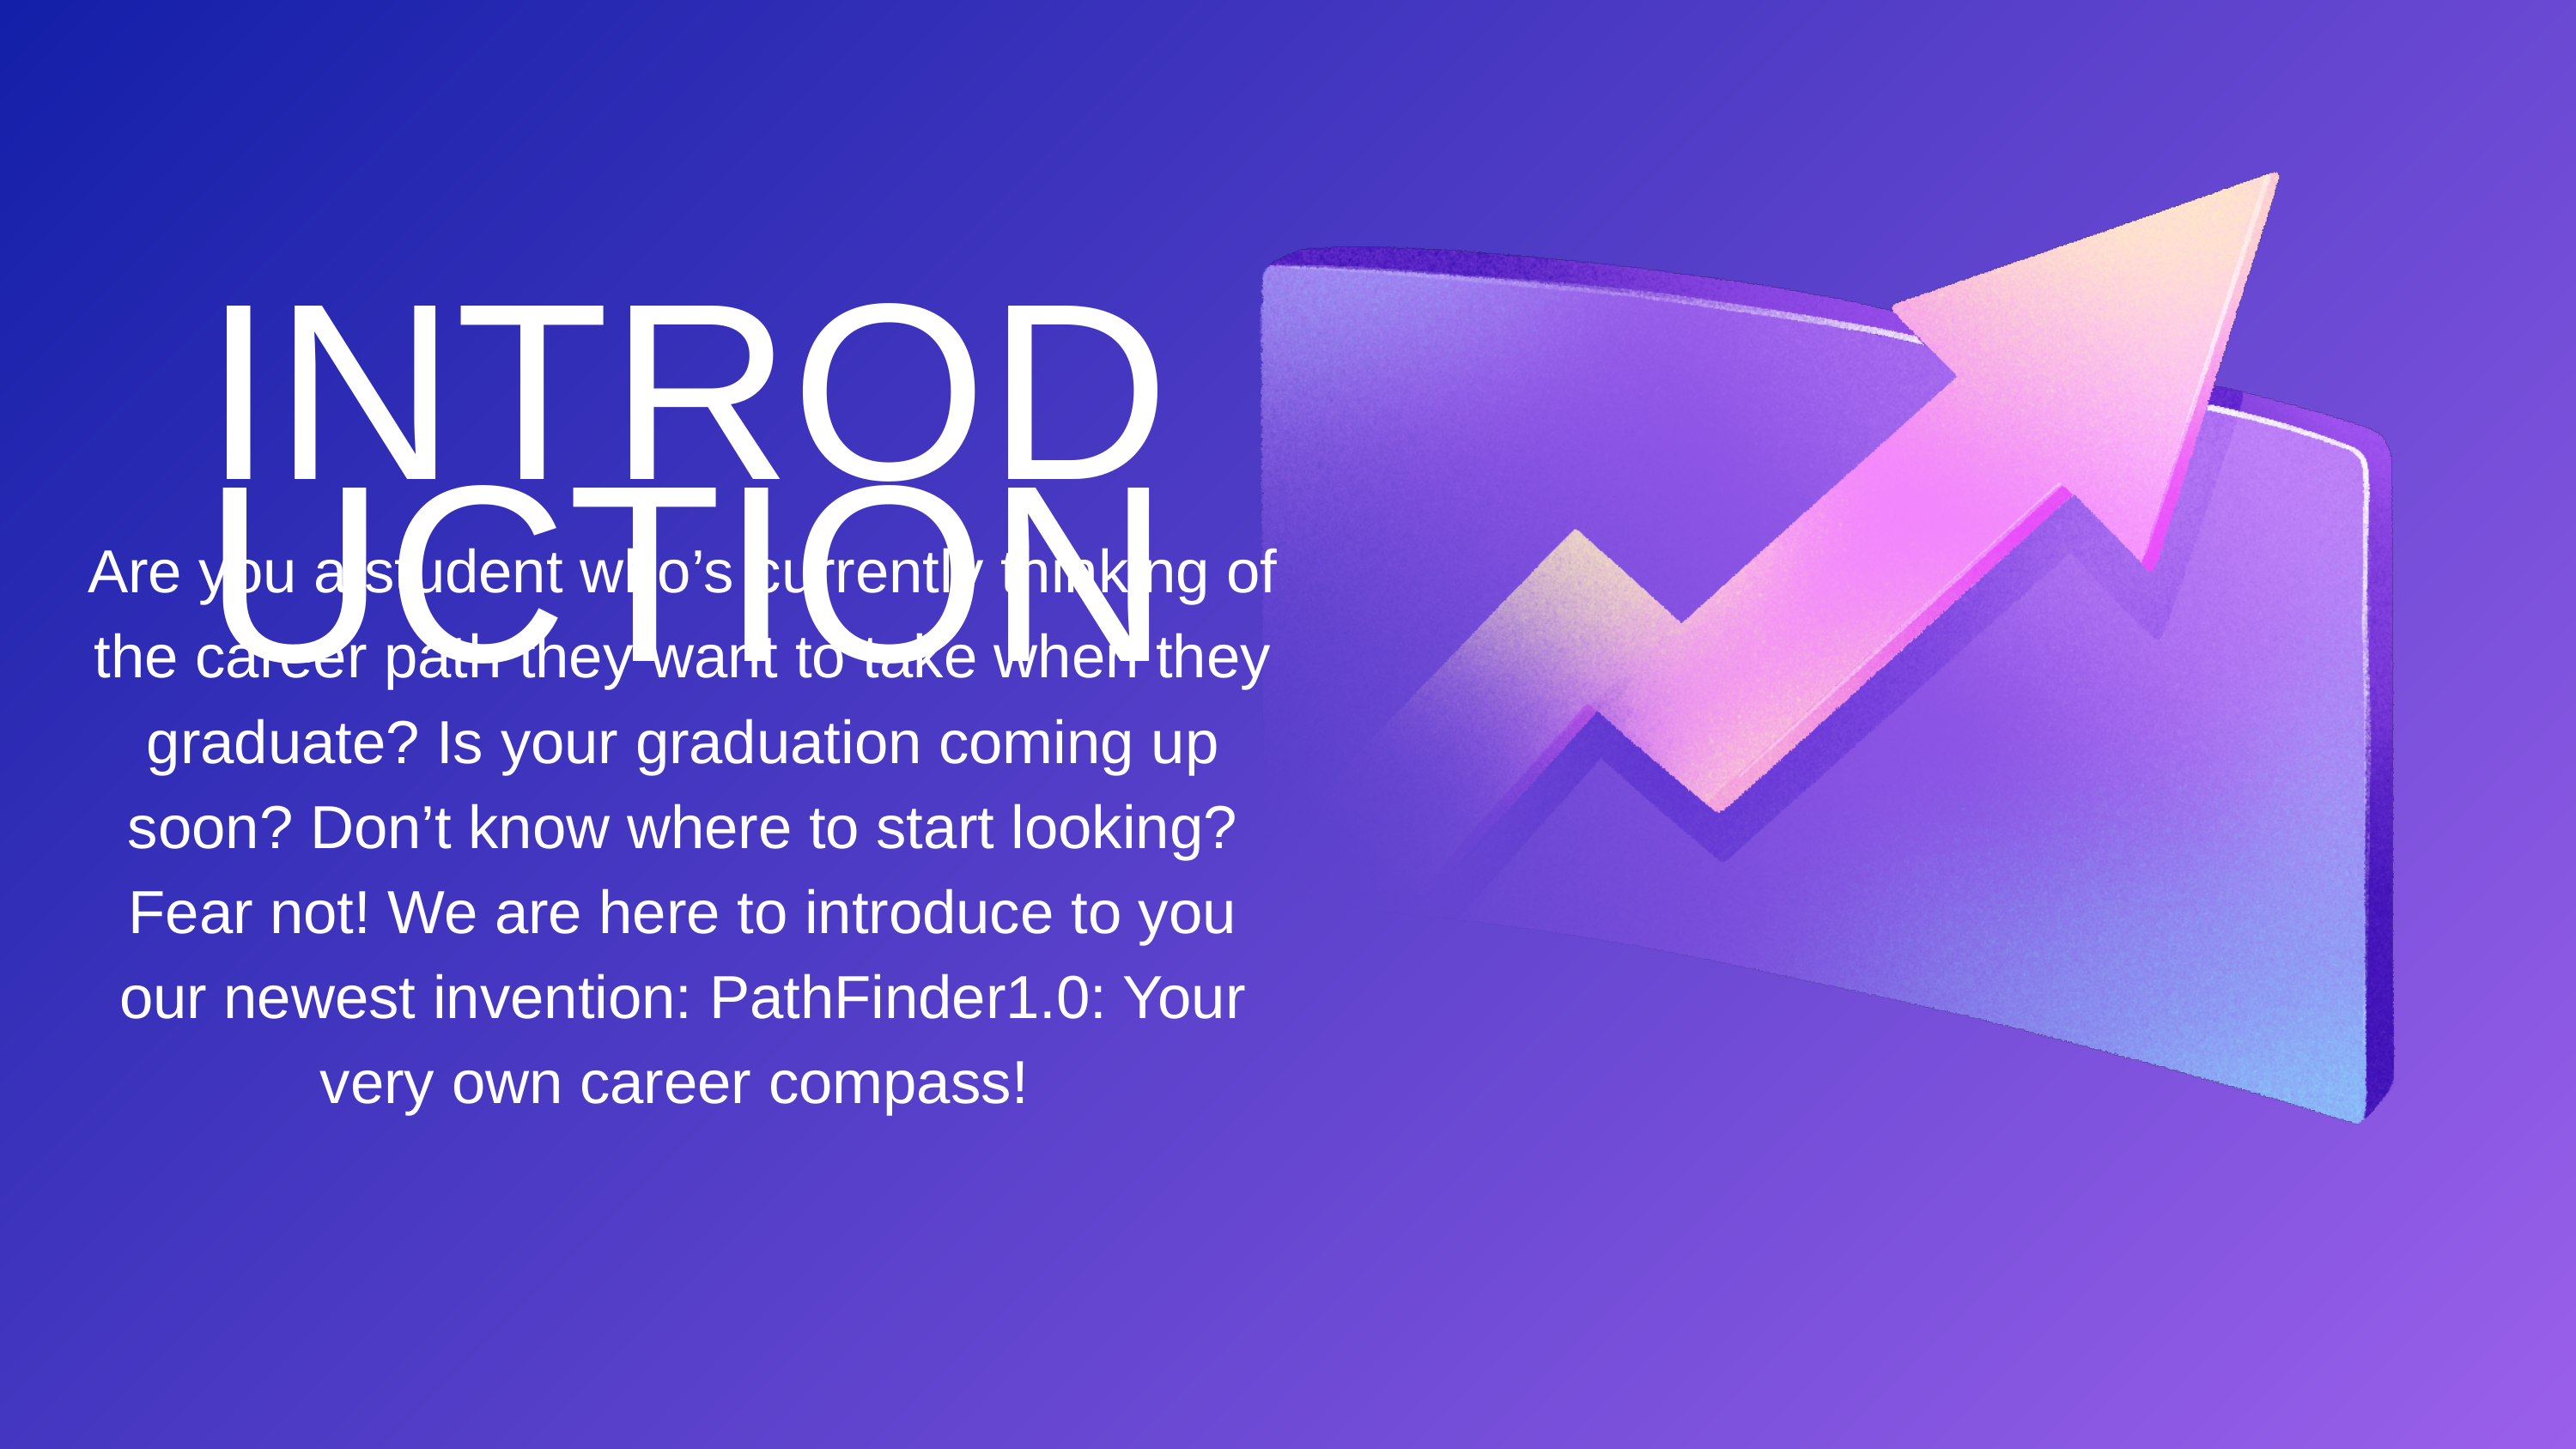

INTRODUCTION
Are you a student who’s currently thinking of the career path they want to take when they graduate? Is your graduation coming up soon? Don’t know where to start looking? Fear not! We are here to introduce to you our newest invention: PathFinder1.0: Your very own career compass!